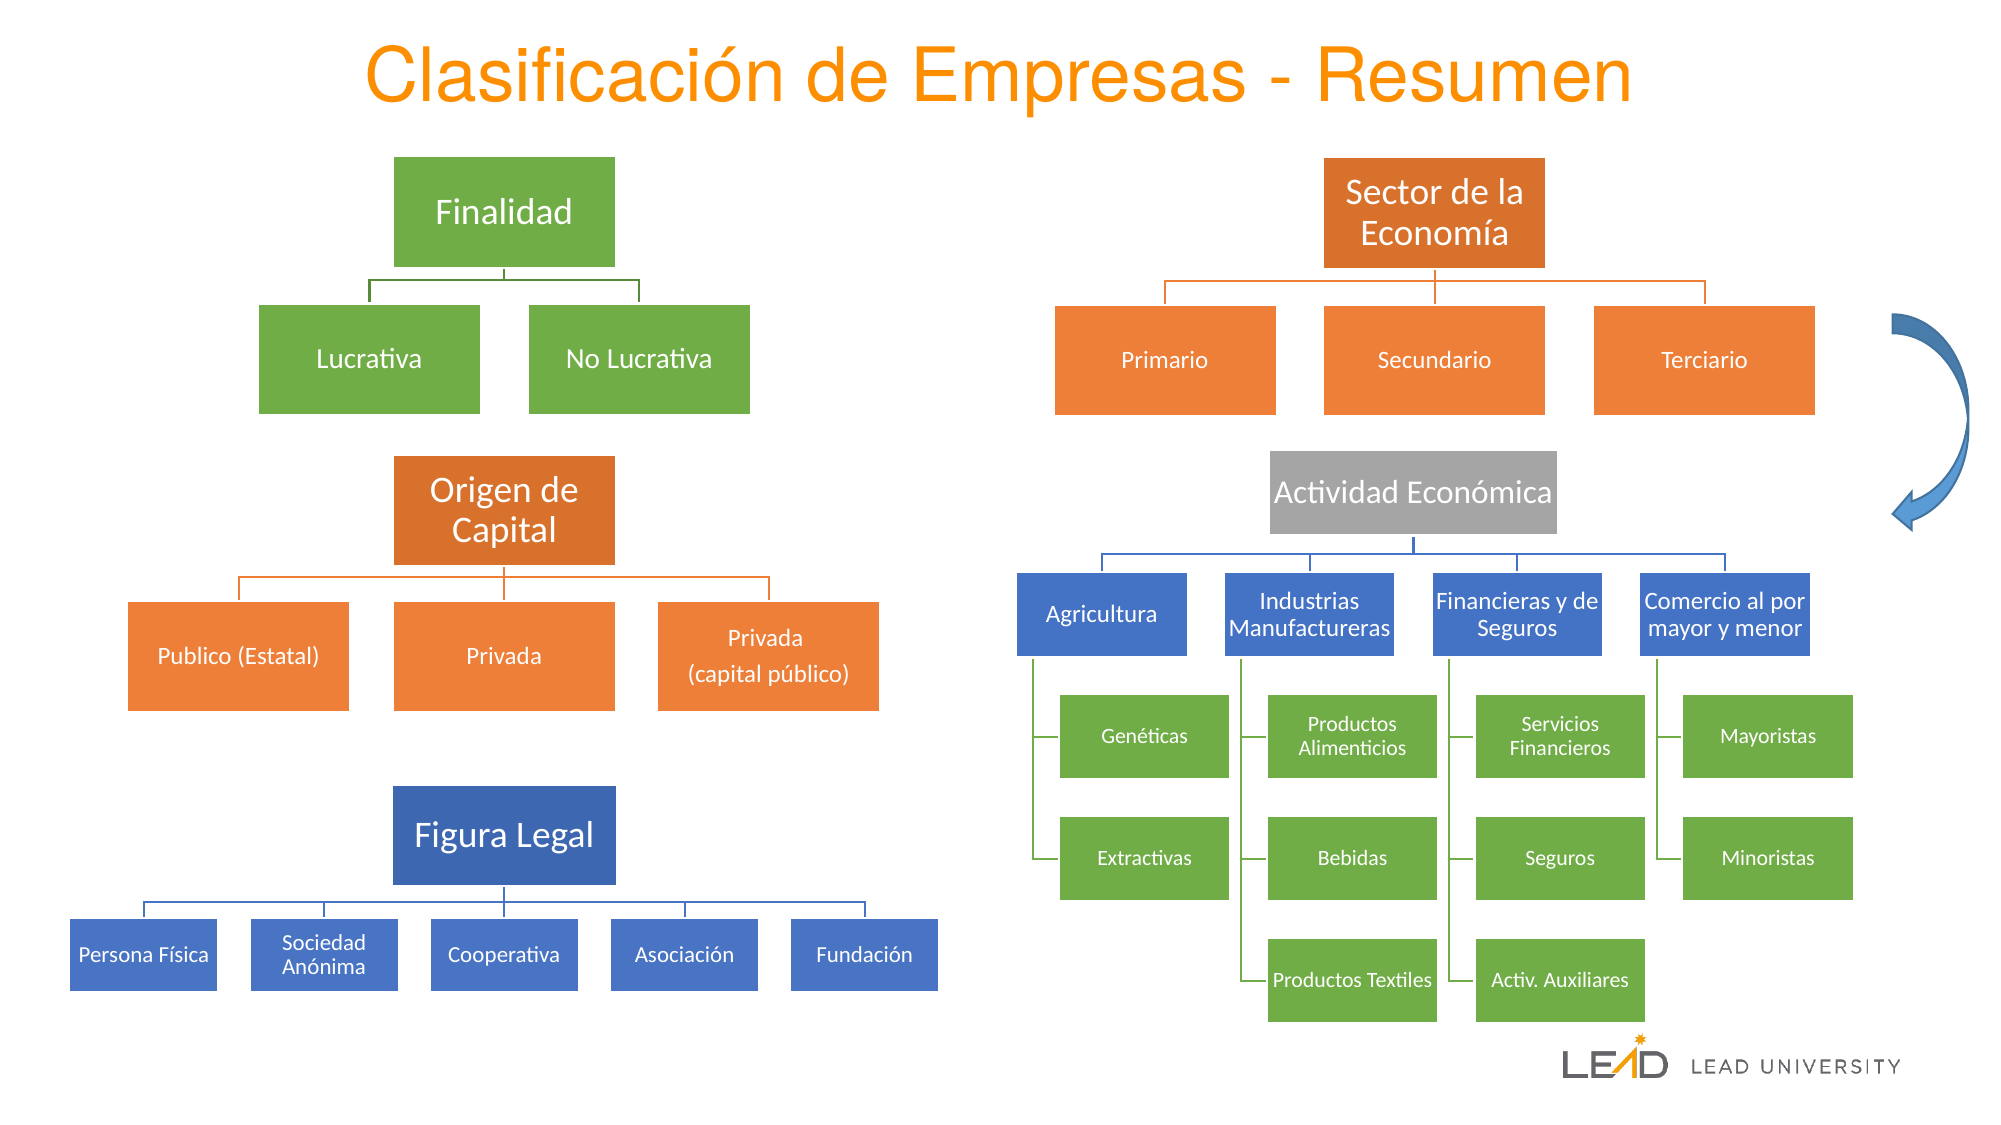

# Clasificación de Empresas - Resumen
Finalidad
Lucrativa
No Lucrativa
Sector de la Economía
Primario
Secundario
Terciario

Origen de Capital
Publico (Estatal)
Privada
Privada
(capital público)
Actividad Económica
Agricultura
Genéticas
Extractivas
Industrias Manufactureras
Productos Alimenticios
Bebidas
Productos Textiles
Financieras y de Seguros
Servicios Financieros
Seguros
Activ. Auxiliares
Comercio al por mayor y menor
Mayoristas
Minoristas
Figura Legal
Persona Física
Sociedad Anónima
Cooperativa
Asociación
Fundación